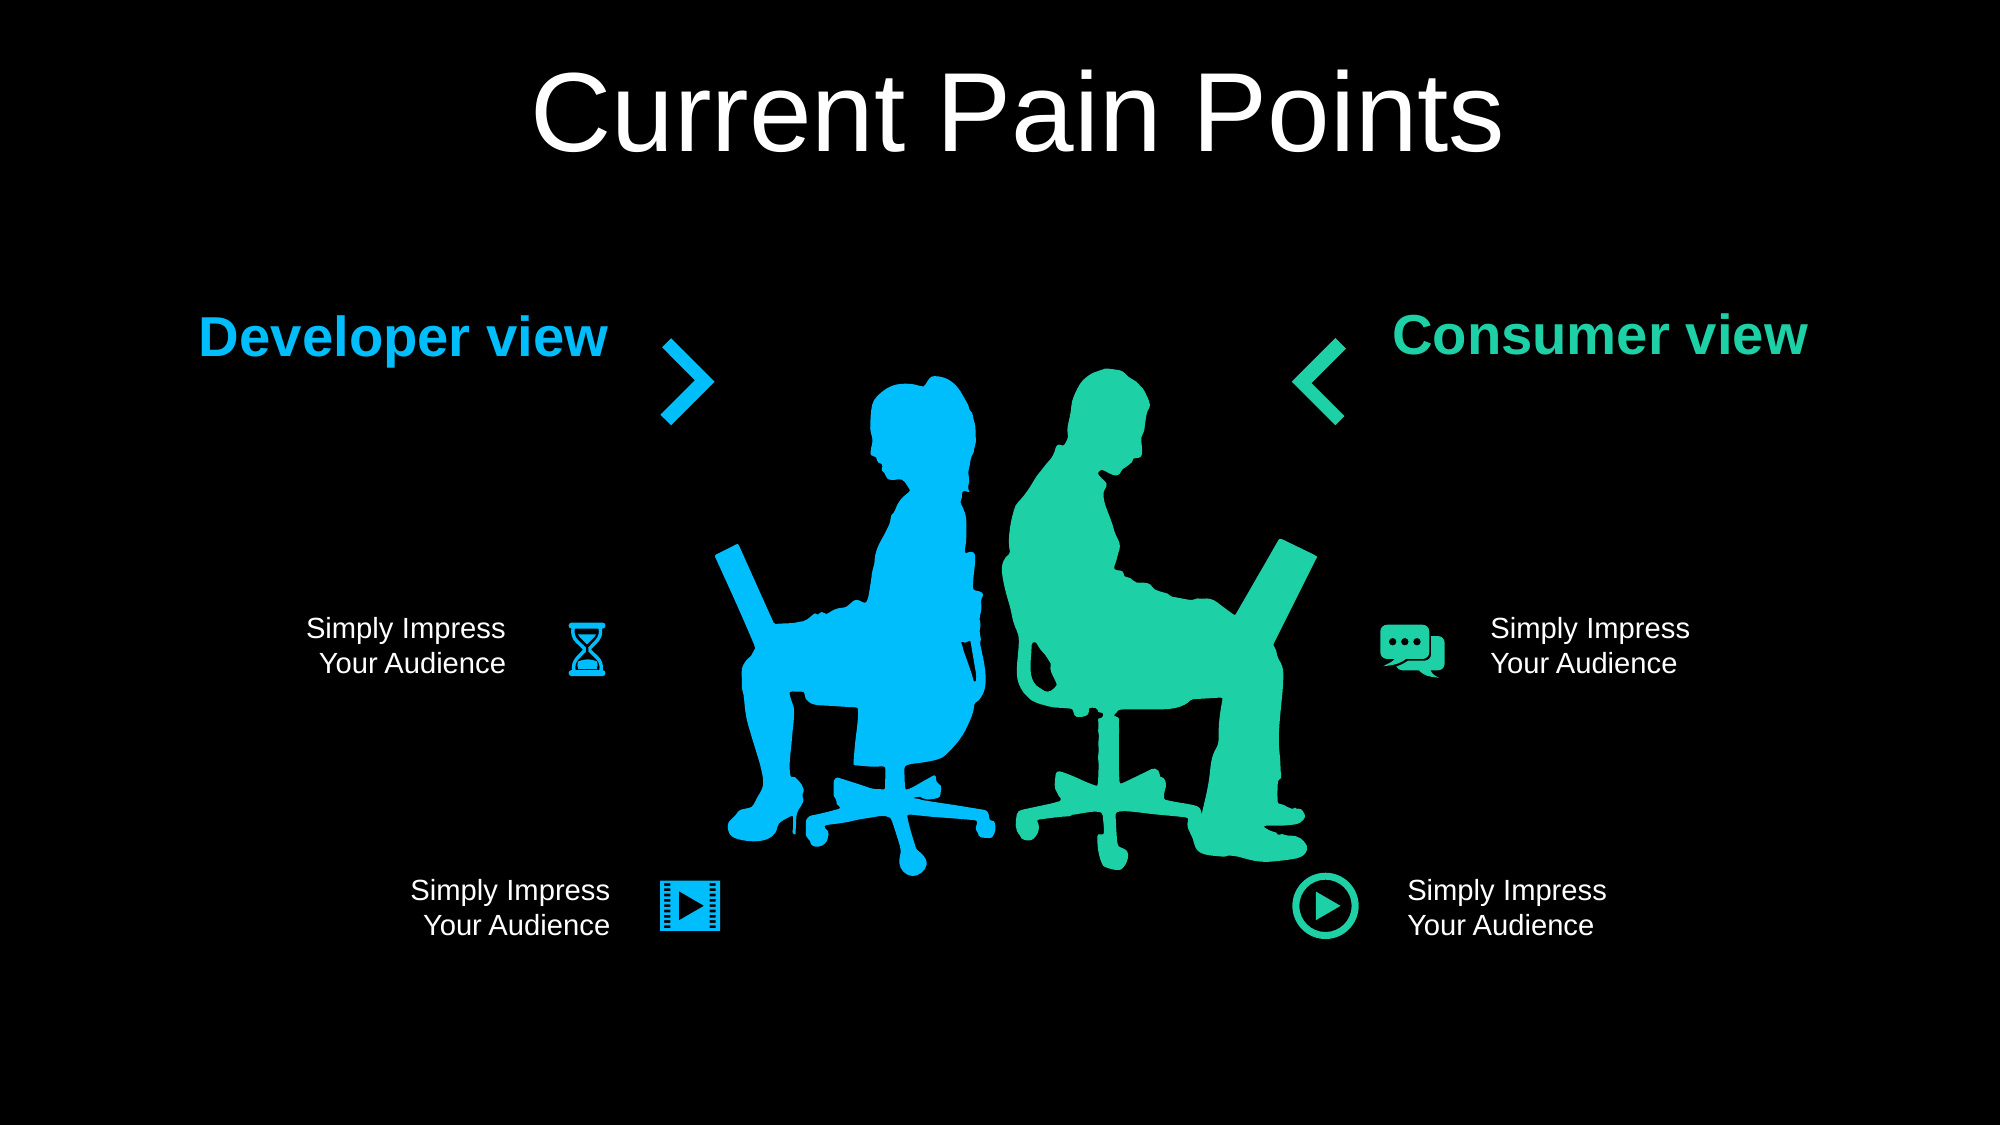

Current Pain Points
Consumer view
Developer view

Simply Impress
Your Audience
Simply Impress
Your Audience

Simply Impress
Your Audience
Simply Impress
Your Audience